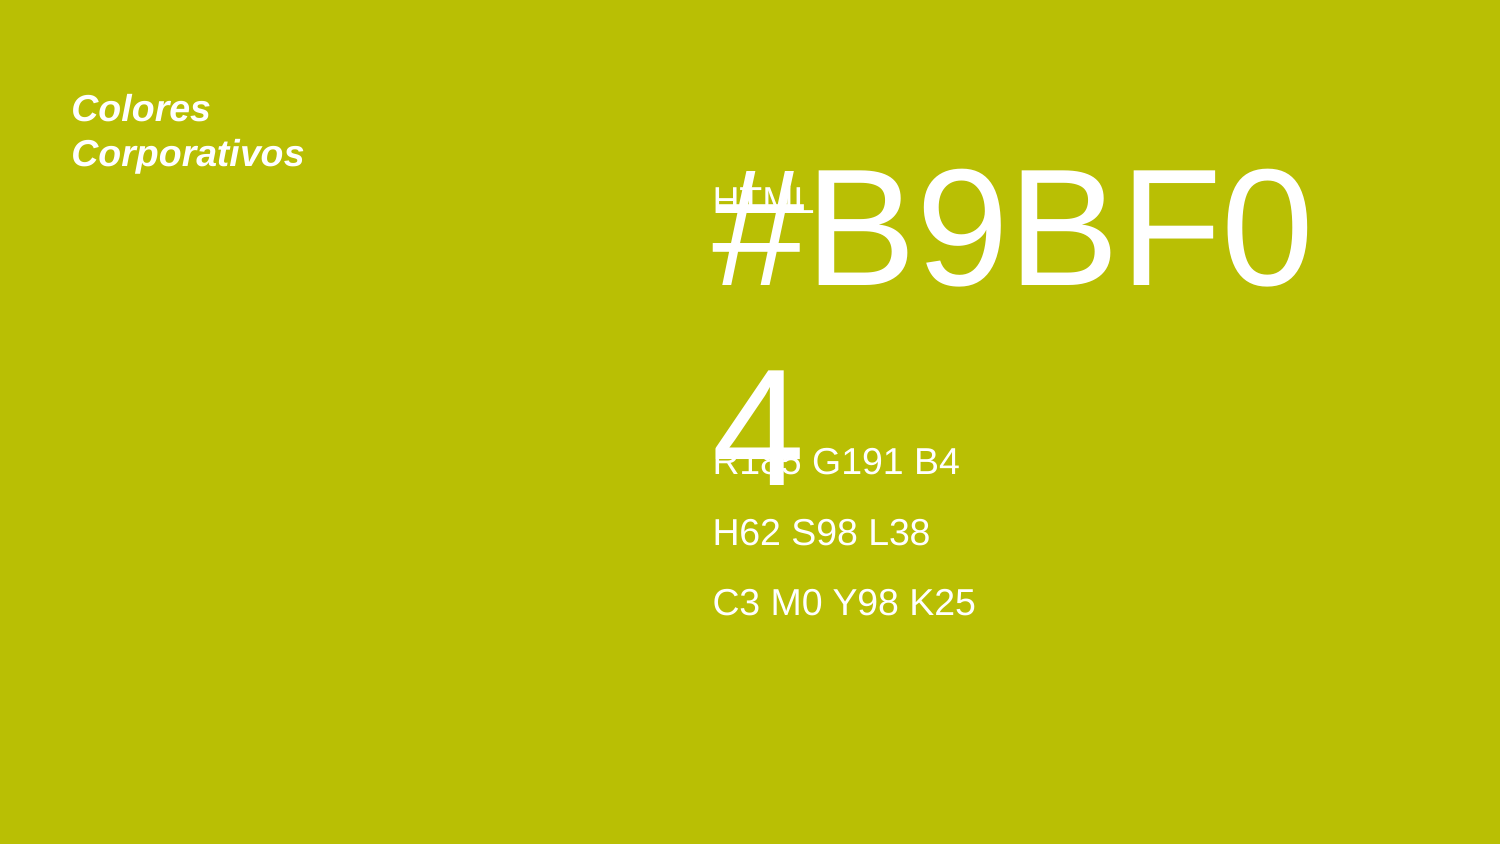

Colores Corporativos
HTML

#B9BF04
R185 G191 B4
H62 S98 L38
C3 M0 Y98 K25